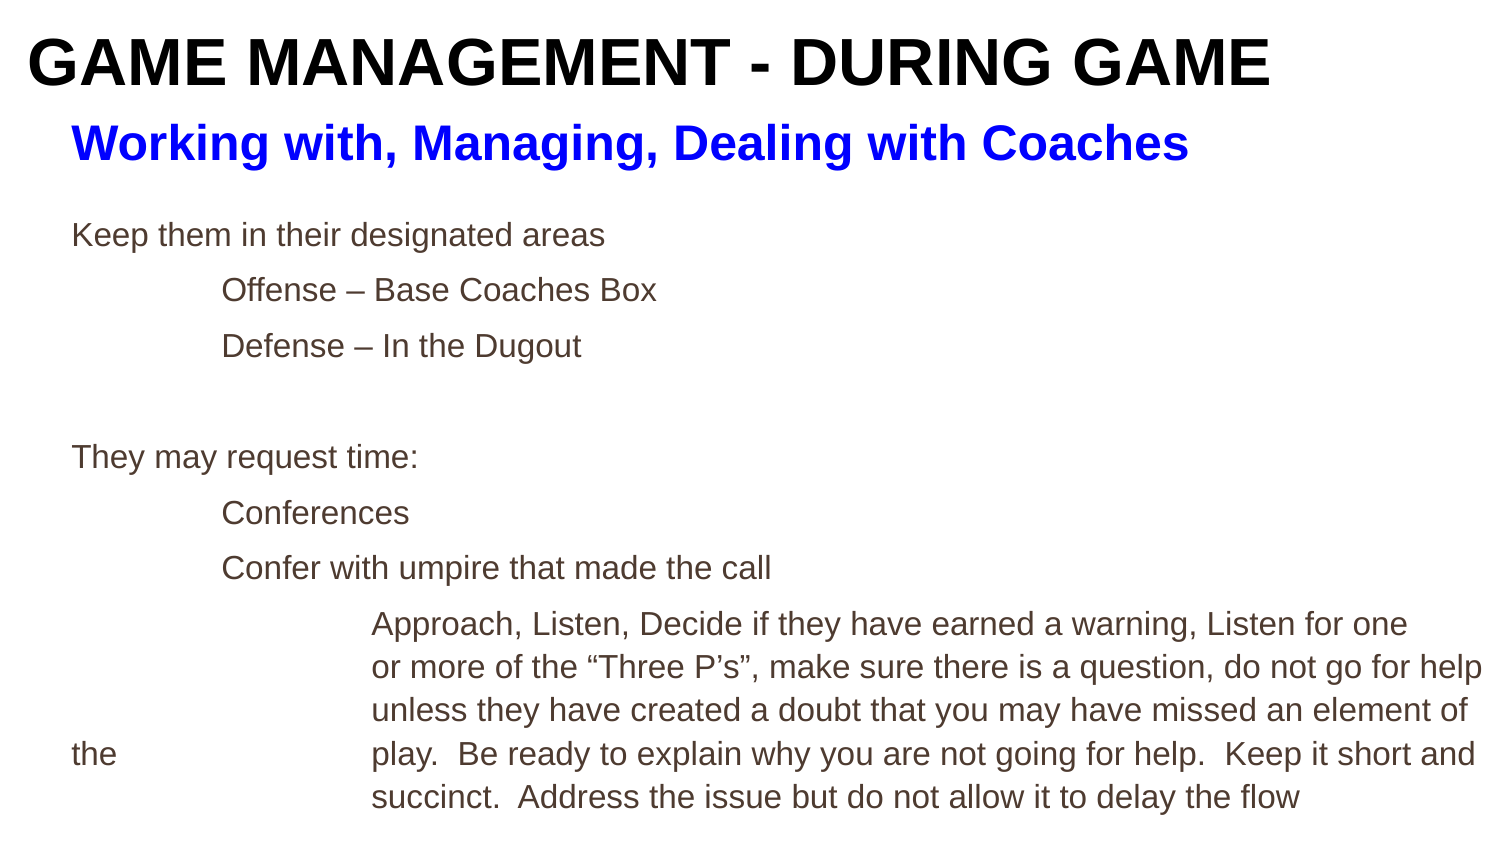

# GAME MANAGEMENT - DURING GAME

Working with, Managing, Dealing with Coaches

Keep them in their designated areas
	Offense – Base Coaches Box
	Defense – In the Dugout

They may request time:
	Conferences
	Confer with umpire that made the call
		Approach, Listen, Decide if they have earned a warning, Listen for one 			or more of the “Three P’s”, make sure there is a question, do not go for help 		unless they have created a doubt that you may have missed an element of the 		play.  Be ready to explain why you are not going for help.  Keep it short and 		succinct.  Address the issue but do not allow it to delay the flow